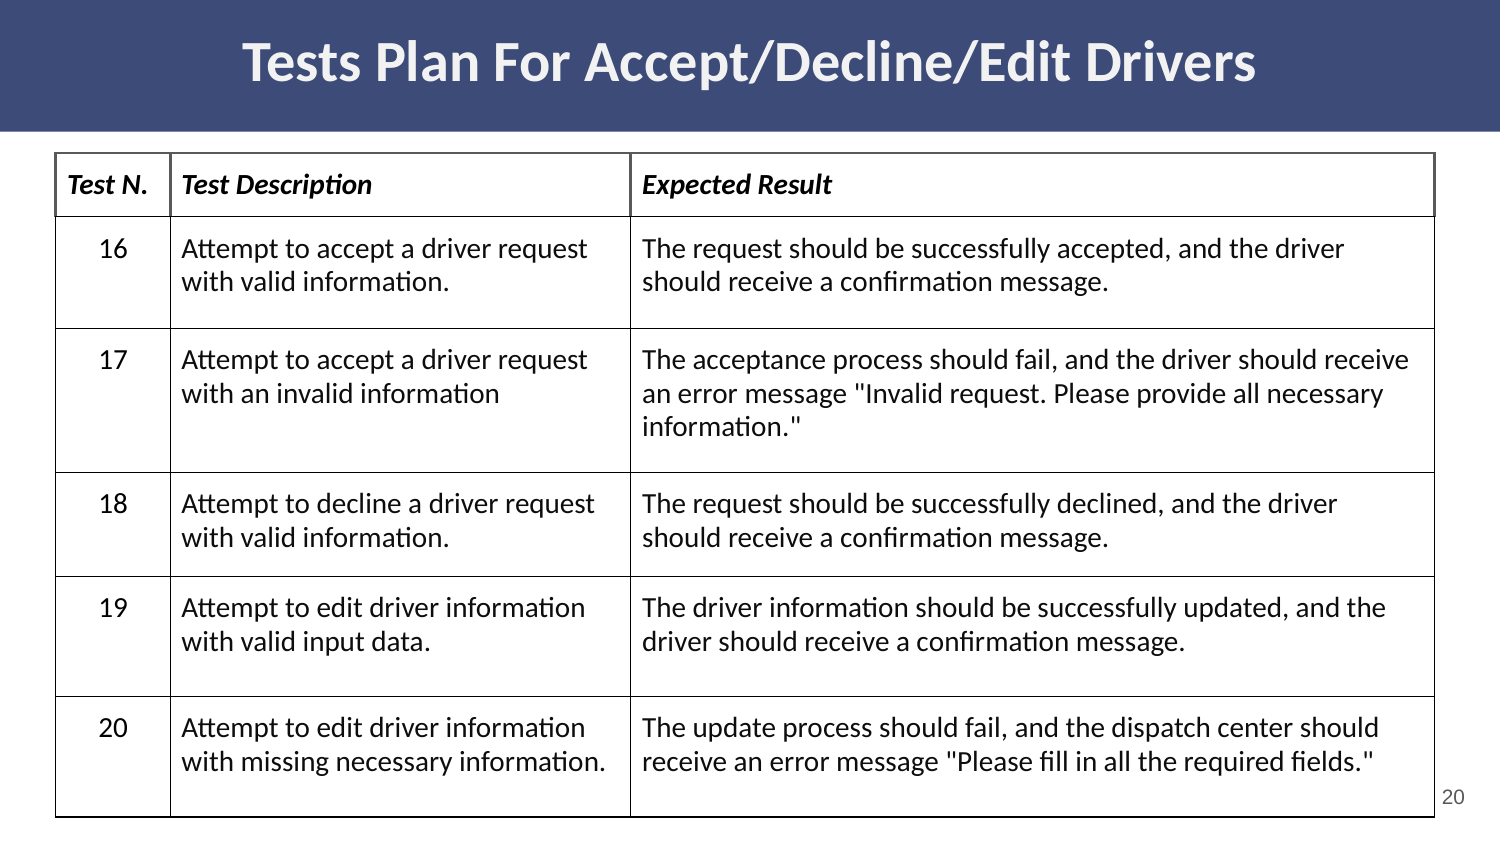

Tests Plan For Accept/Decline/Edit Drivers
| Test N. | Test Description | Expected Result |
| --- | --- | --- |
| 16 | Attempt to accept a driver request with valid information. | The request should be successfully accepted, and the driver should receive a confirmation message. |
| 17 | Attempt to accept a driver request with an invalid information | The acceptance process should fail, and the driver should receive an error message "Invalid request. Please provide all necessary information." |
| 18 | Attempt to decline a driver request with valid information. | The request should be successfully declined, and the driver should receive a confirmation message. |
| 19 | Attempt to edit driver information with valid input data. | The driver information should be successfully updated, and the driver should receive a confirmation message. |
| 20 | Attempt to edit driver information with missing necessary information. | The update process should fail, and the dispatch center should receive an error message "Please fill in all the required fields." |
20